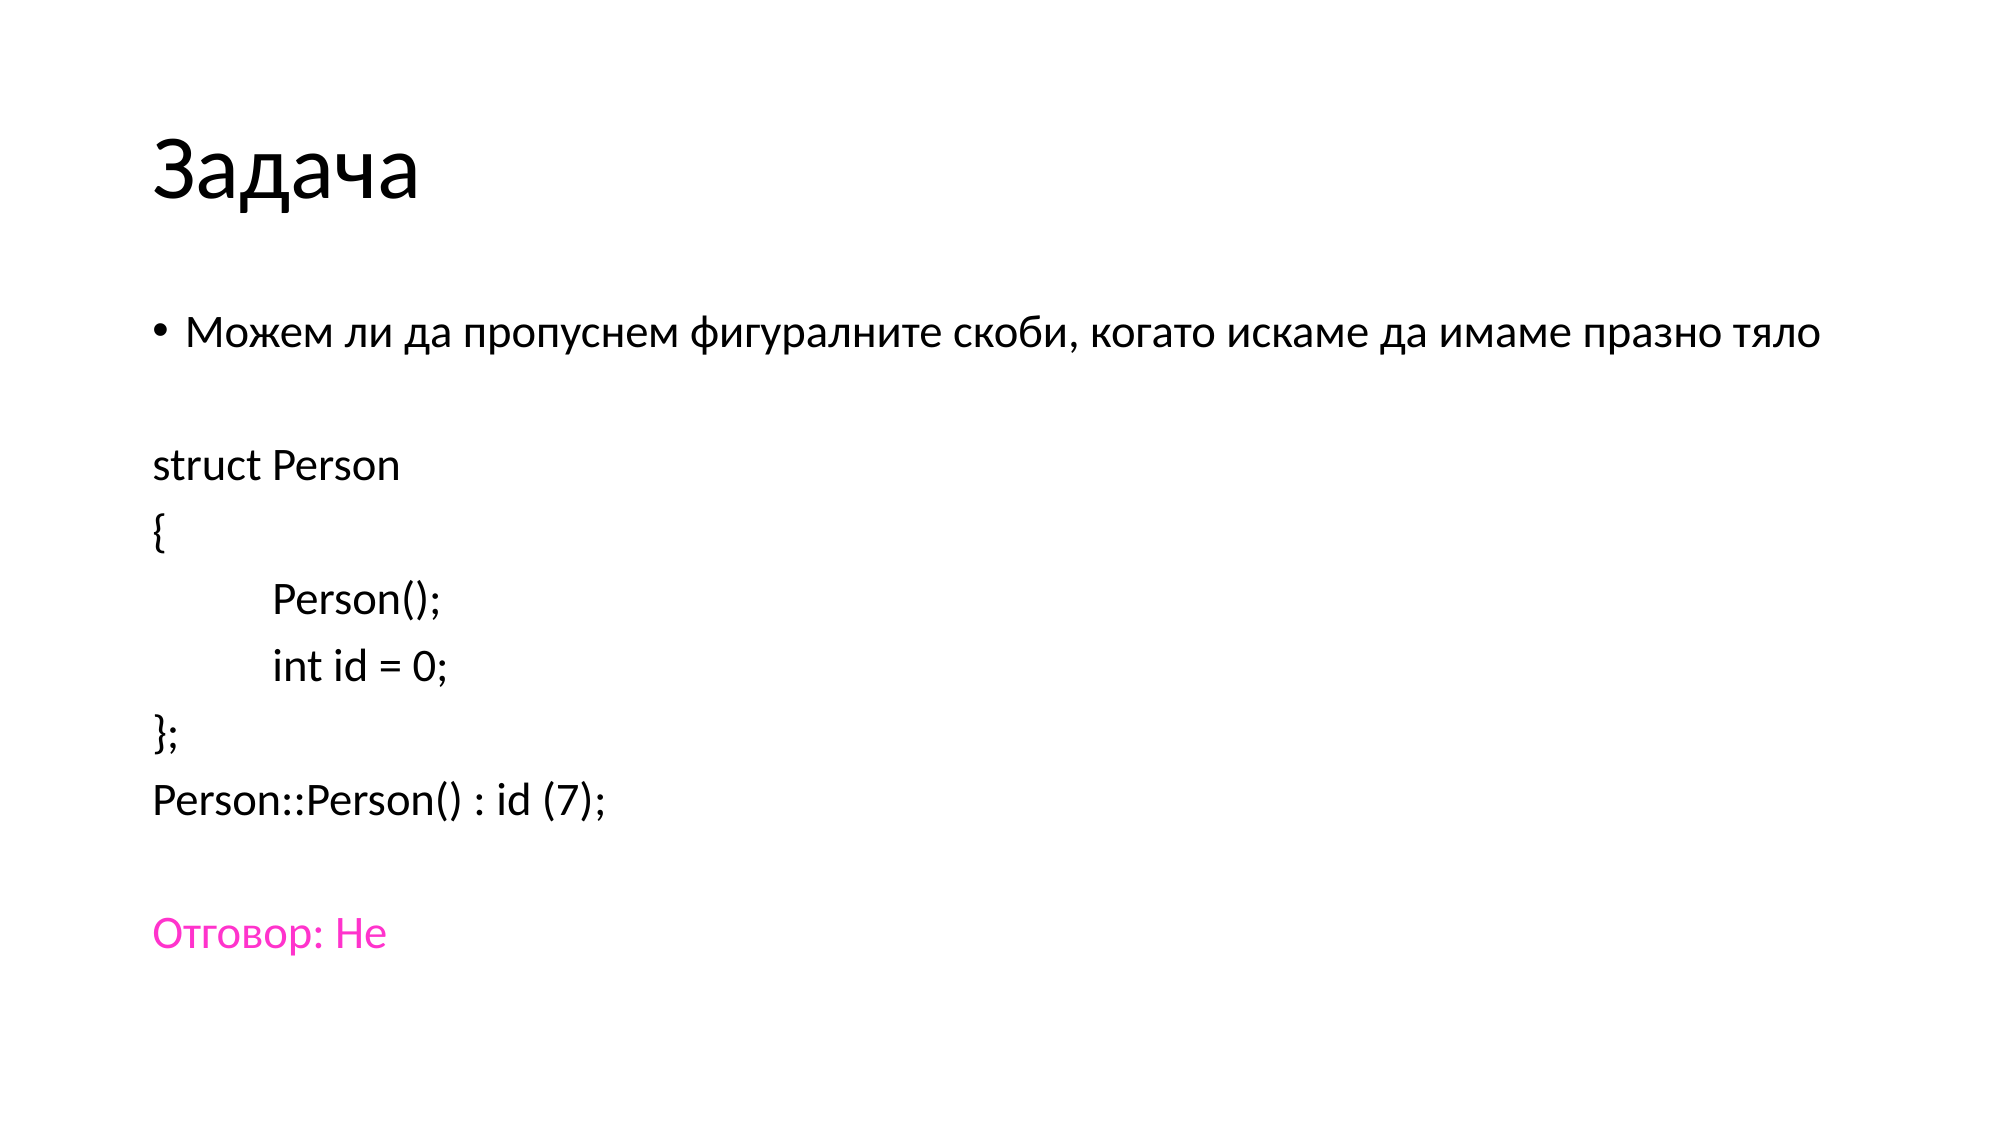

# Задача
Можем ли да пропуснем фигуралните скоби, когато искаме да имаме празно тяло

struct Person
{
	Person();
	int id = 0;
};
Person::Person() : id (7);

Отговор: Не